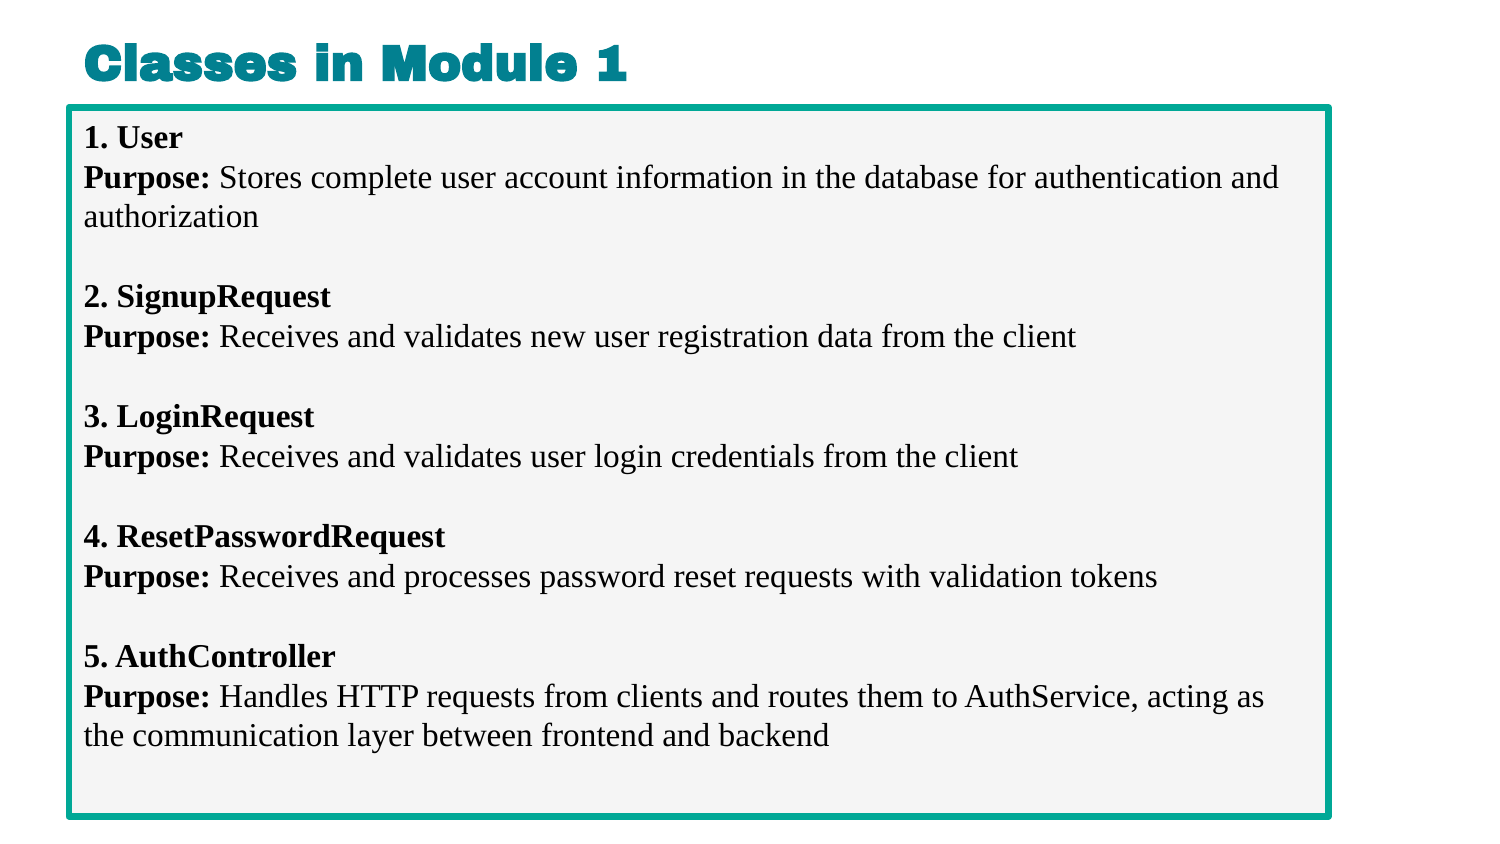

Classes in Module 1
1. User
Purpose: Stores complete user account information in the database for authentication and authorization

2. SignupRequest
Purpose: Receives and validates new user registration data from the client

3. LoginRequest
Purpose: Receives and validates user login credentials from the client

4. ResetPasswordRequest
Purpose: Receives and processes password reset requests with validation tokens

5. AuthController
Purpose: Handles HTTP requests from clients and routes them to AuthService, acting as the communication layer between frontend and backend